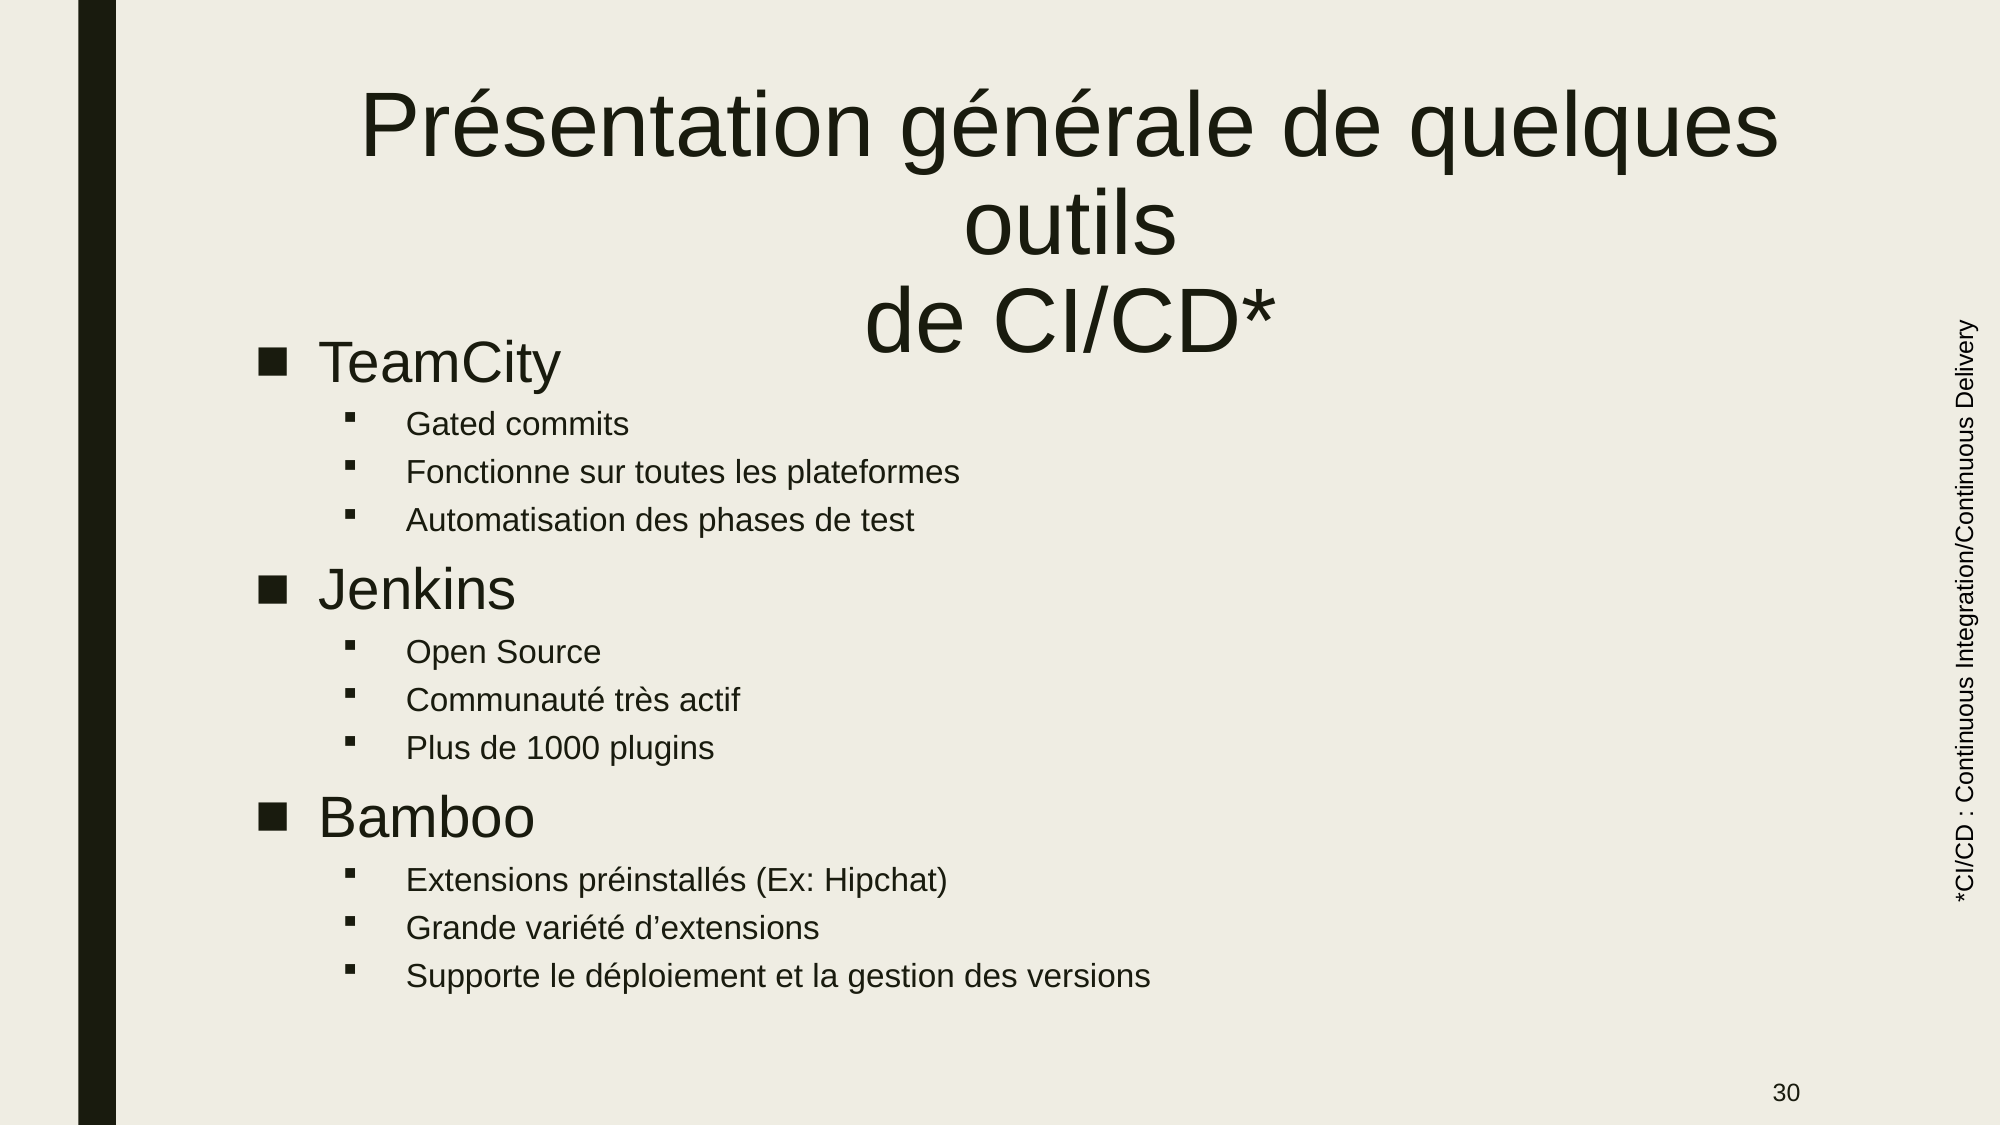

# Présentation générale de quelques outils de CI/CD*
TeamCity
Gated commits
Fonctionne sur toutes les plateformes
Automatisation des phases de test
Jenkins
Open Source
Communauté très actif
Plus de 1000 plugins
Bamboo
Extensions préinstallés (Ex: Hipchat)
Grande variété d’extensions
Supporte le déploiement et la gestion des versions

*CI/CD : Continuous Integration/Continuous Delivery
30